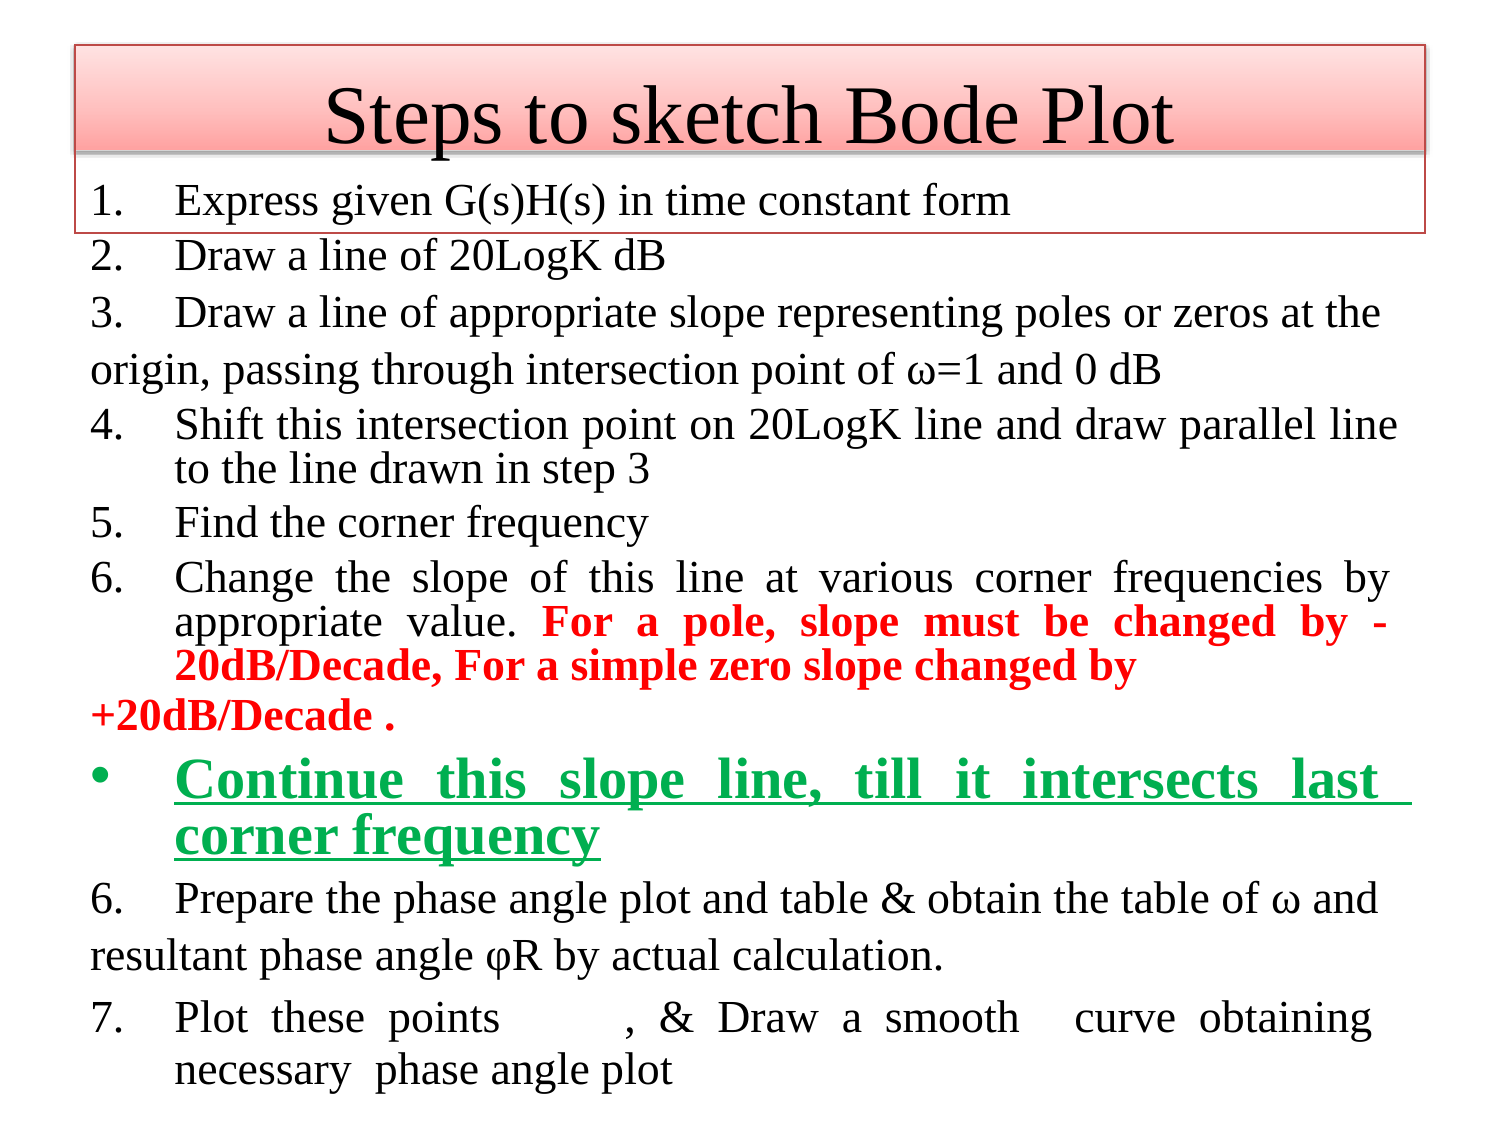

# Steps to sketch Bode Plot
Express given G(s)H(s) in time constant form
Draw a line of 20LogK dB
Draw a line of appropriate slope representing poles or zeros at the
origin, passing through intersection point of ω=1 and 0 dB
Shift this intersection point on 20LogK line and draw parallel line  to the line drawn in step 3
Find the corner frequency
Change the slope of this line at various corner frequencies by  appropriate value. For a pole, slope must be changed by -  20dB/Decade, For a simple zero slope changed by
+20dB/Decade .
Continue this slope line, till it intersects last  corner frequency
Prepare the phase angle plot and table & obtain the table of ω and
resultant phase angle φR by actual calculation.
Plot  these  points	,  &  Draw  a  smooth	curve  obtaining	necessary  phase angle plot